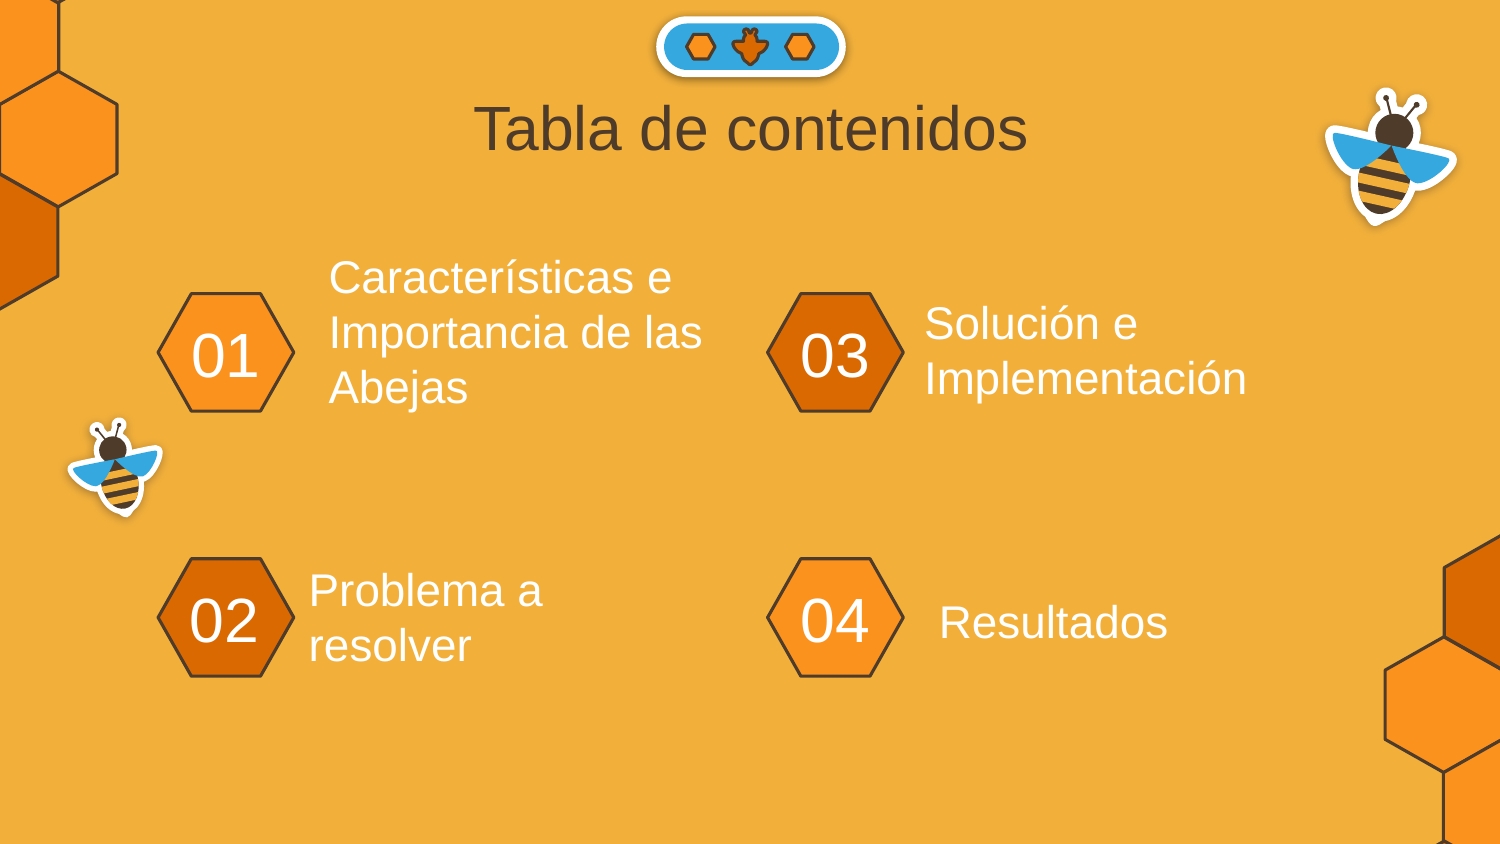

# Tabla de contenidos

Características e Importancia de las Abejas
Solución e Implementación

03
01

Problema a resolver

Resultados
02
04